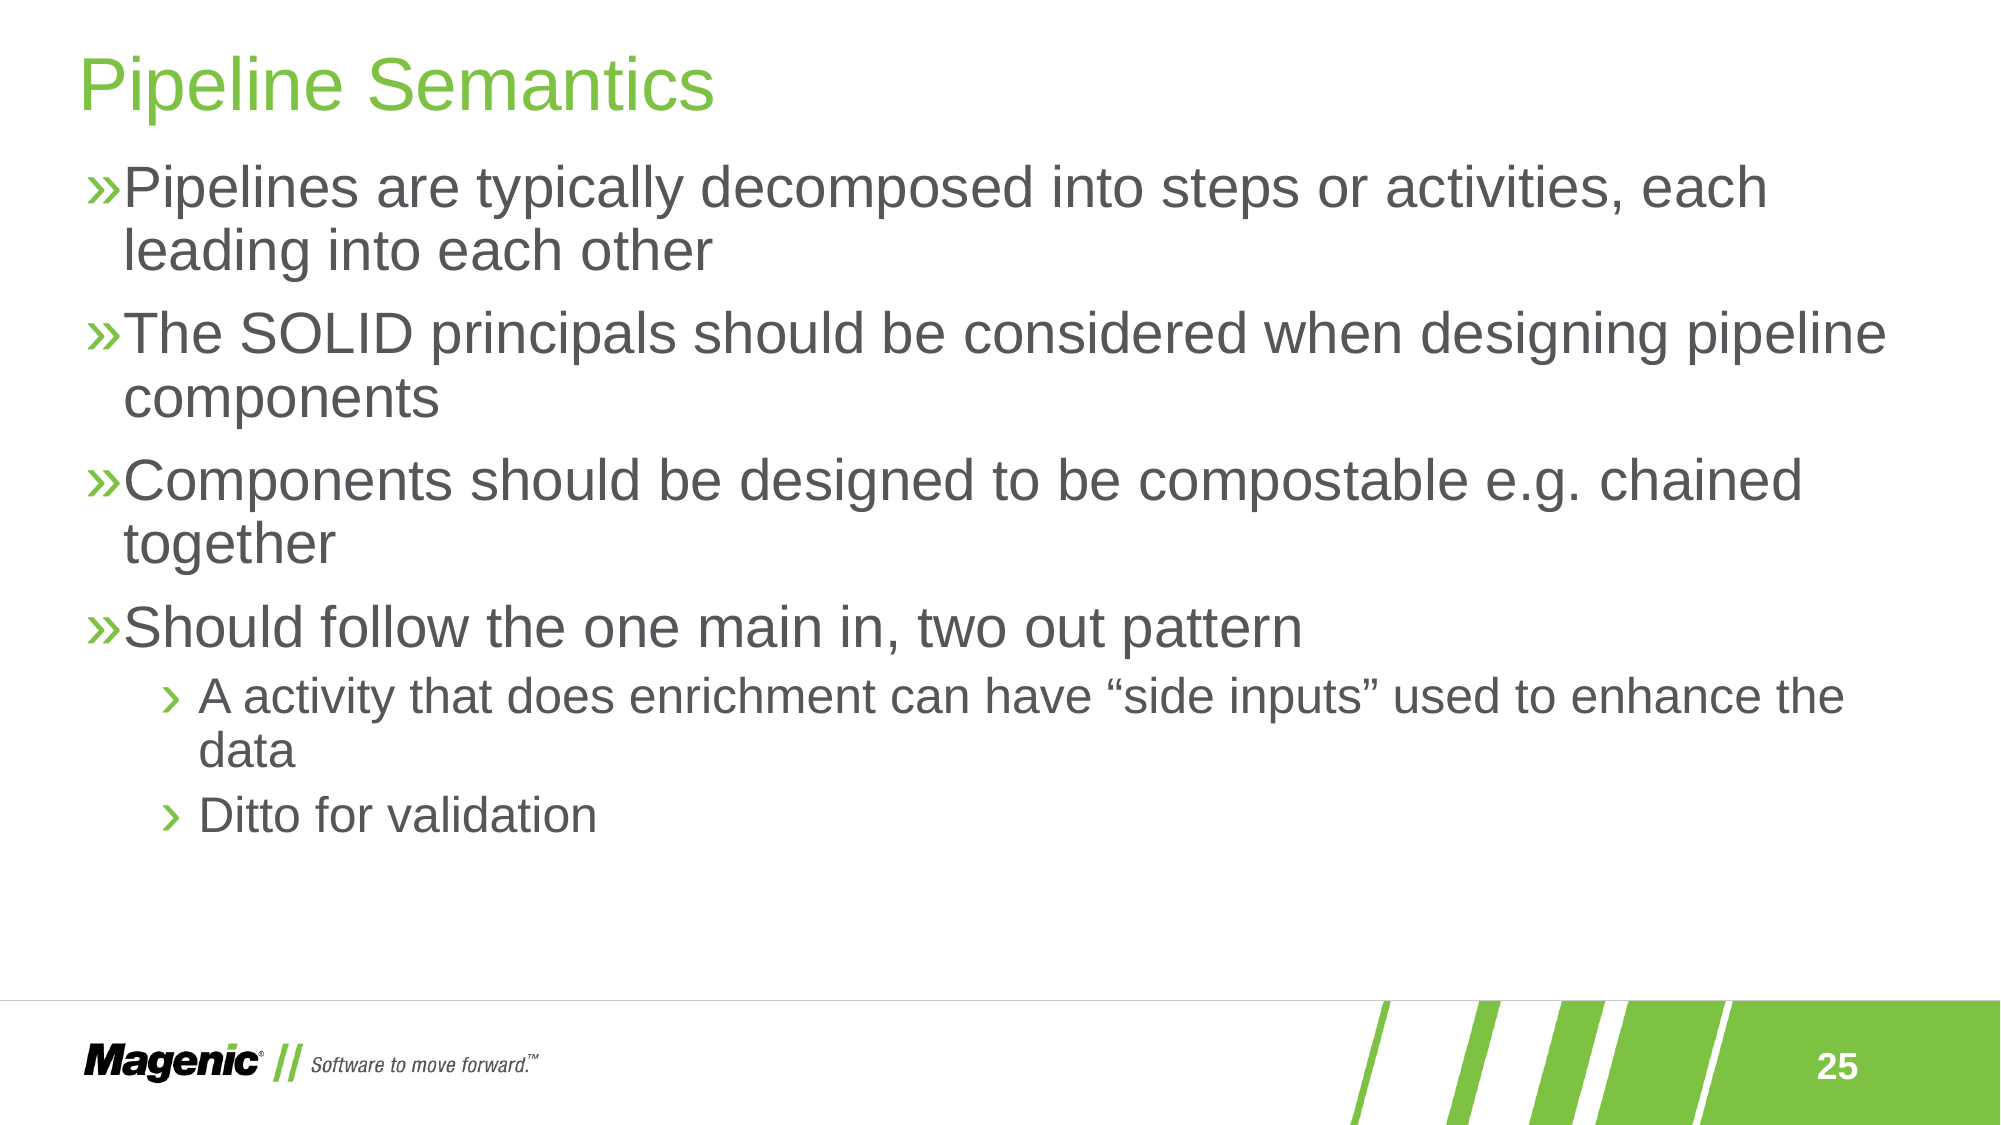

# Pipeline Semantics
Pipelines are typically decomposed into steps or activities, each leading into each other
The SOLID principals should be considered when designing pipeline components
Components should be designed to be compostable e.g. chained together
Should follow the one main in, two out pattern
A activity that does enrichment can have “side inputs” used to enhance the data
Ditto for validation